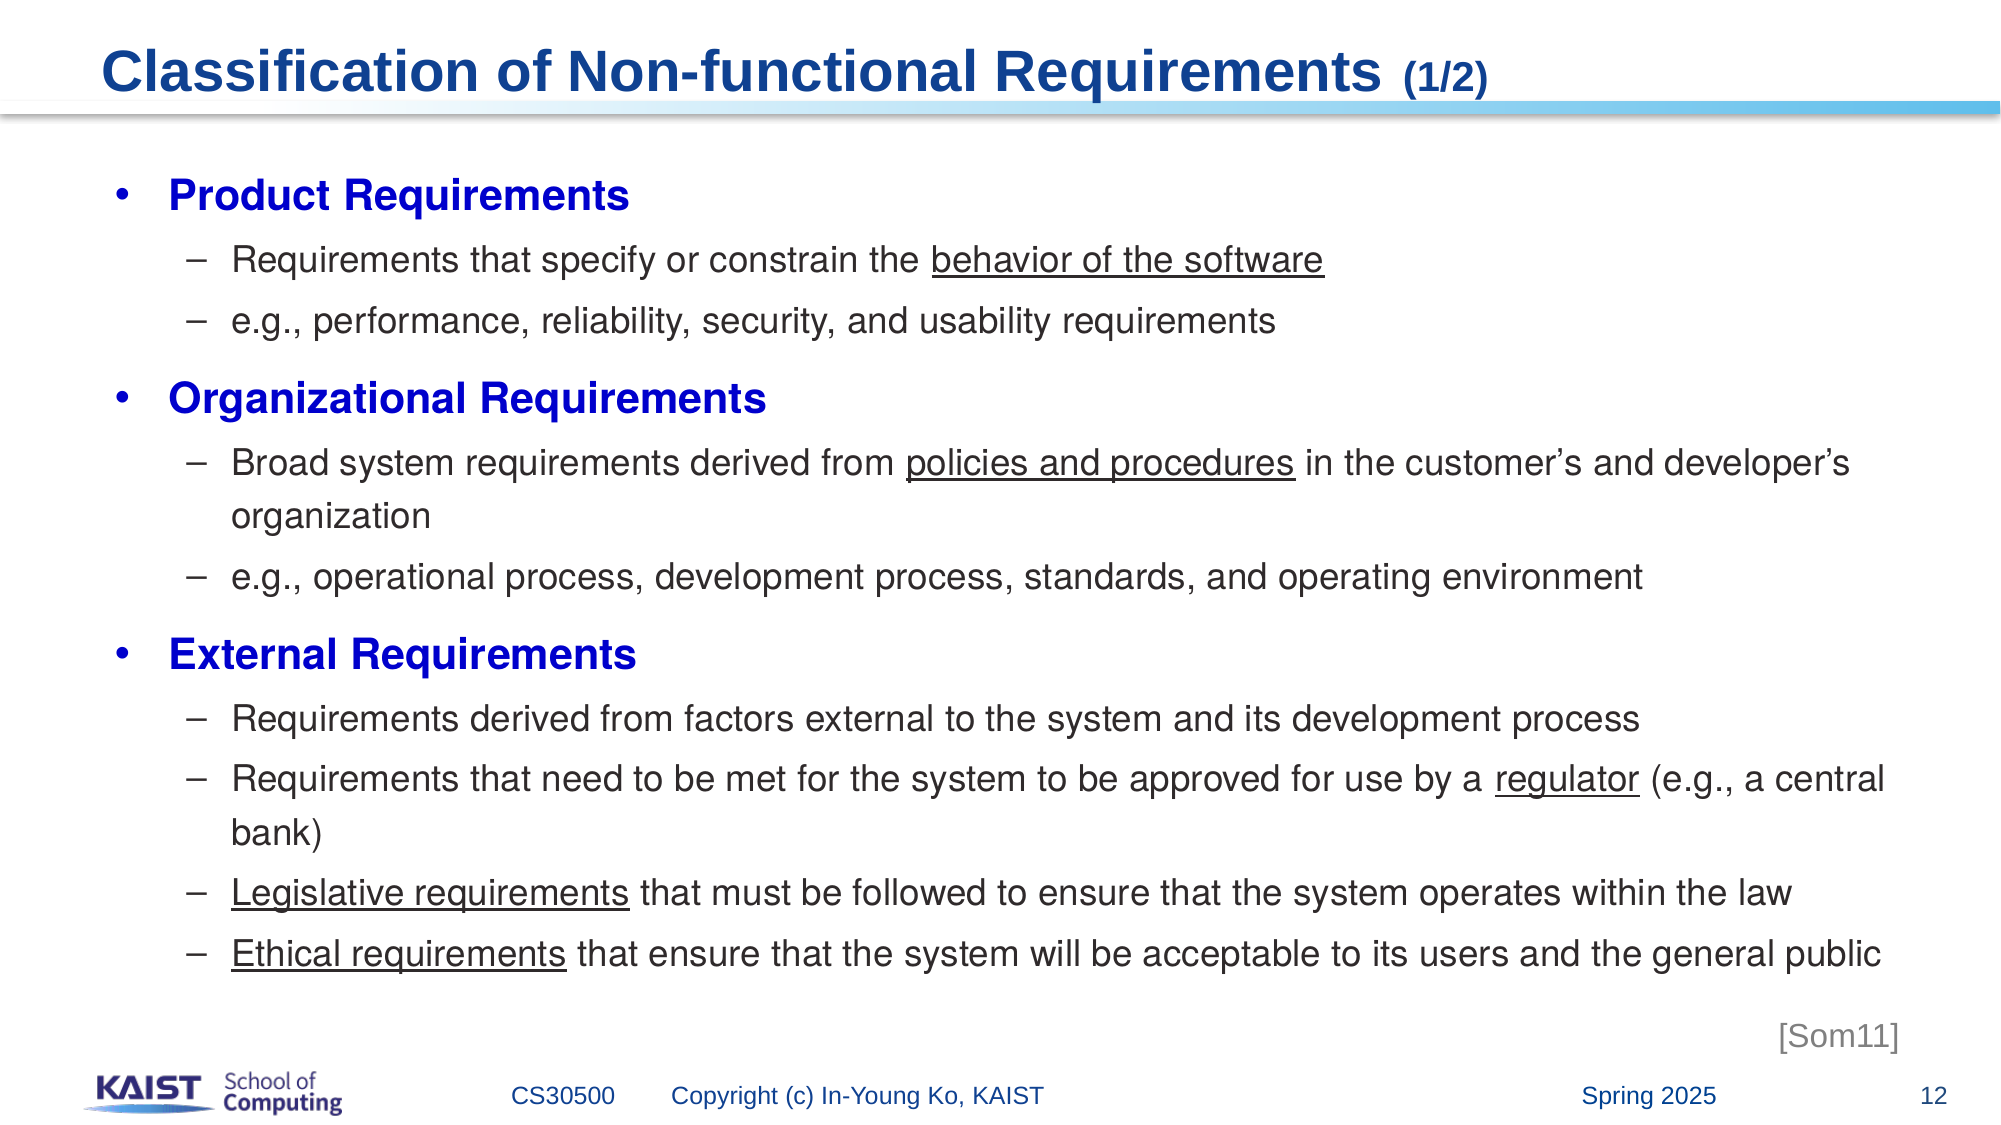

# Classification of Non-functional Requirements (1/2)
Product Requirements
Requirements that specify or constrain the behavior of the software
e.g., performance, reliability, security, and usability requirements
Organizational Requirements
Broad system requirements derived from policies and procedures in the customer’s and developer’s organization
e.g., operational process, development process, standards, and operating environment
External Requirements
Requirements derived from factors external to the system and its development process
Requirements that need to be met for the system to be approved for use by a regulator (e.g., a central bank)
Legislative requirements that must be followed to ensure that the system operates within the law
Ethical requirements that ensure that the system will be acceptable to its users and the general public

[Som11]
Spring 2025
CS30500        Copyright (c) In-Young Ko, KAIST
12